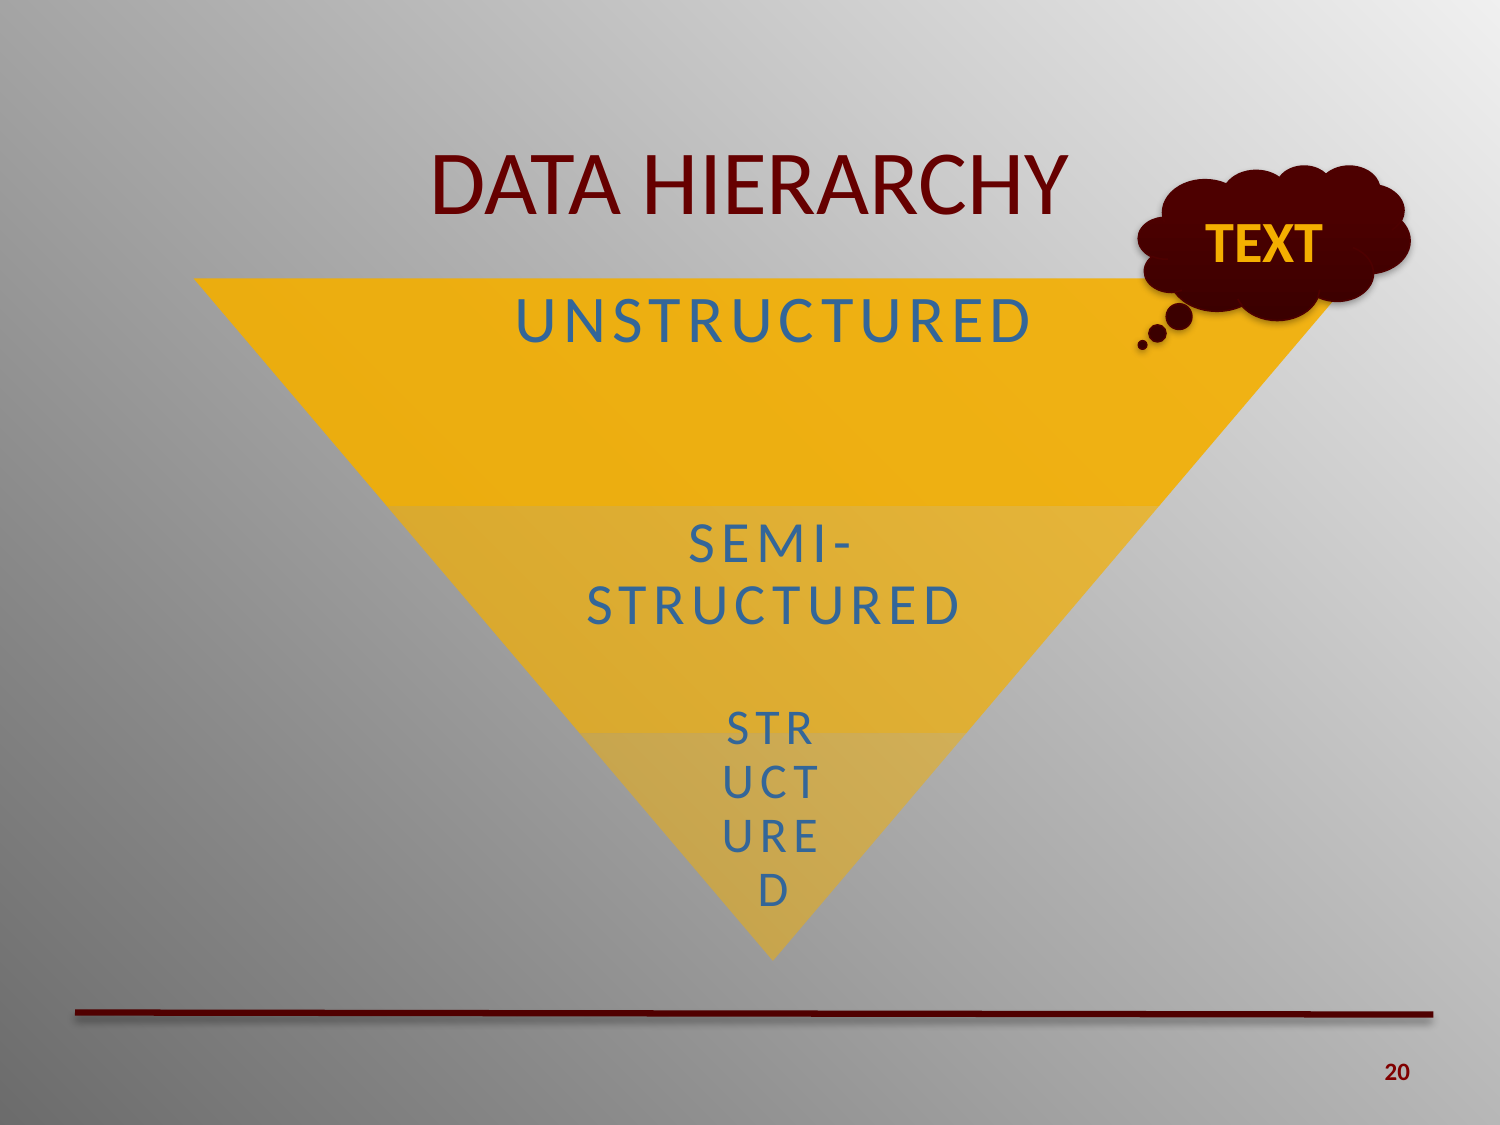

# DATA HIERARCHY
TEXT
UNSTRUCTURED
SEMI-STRUCTURED
STRUCTURED
20